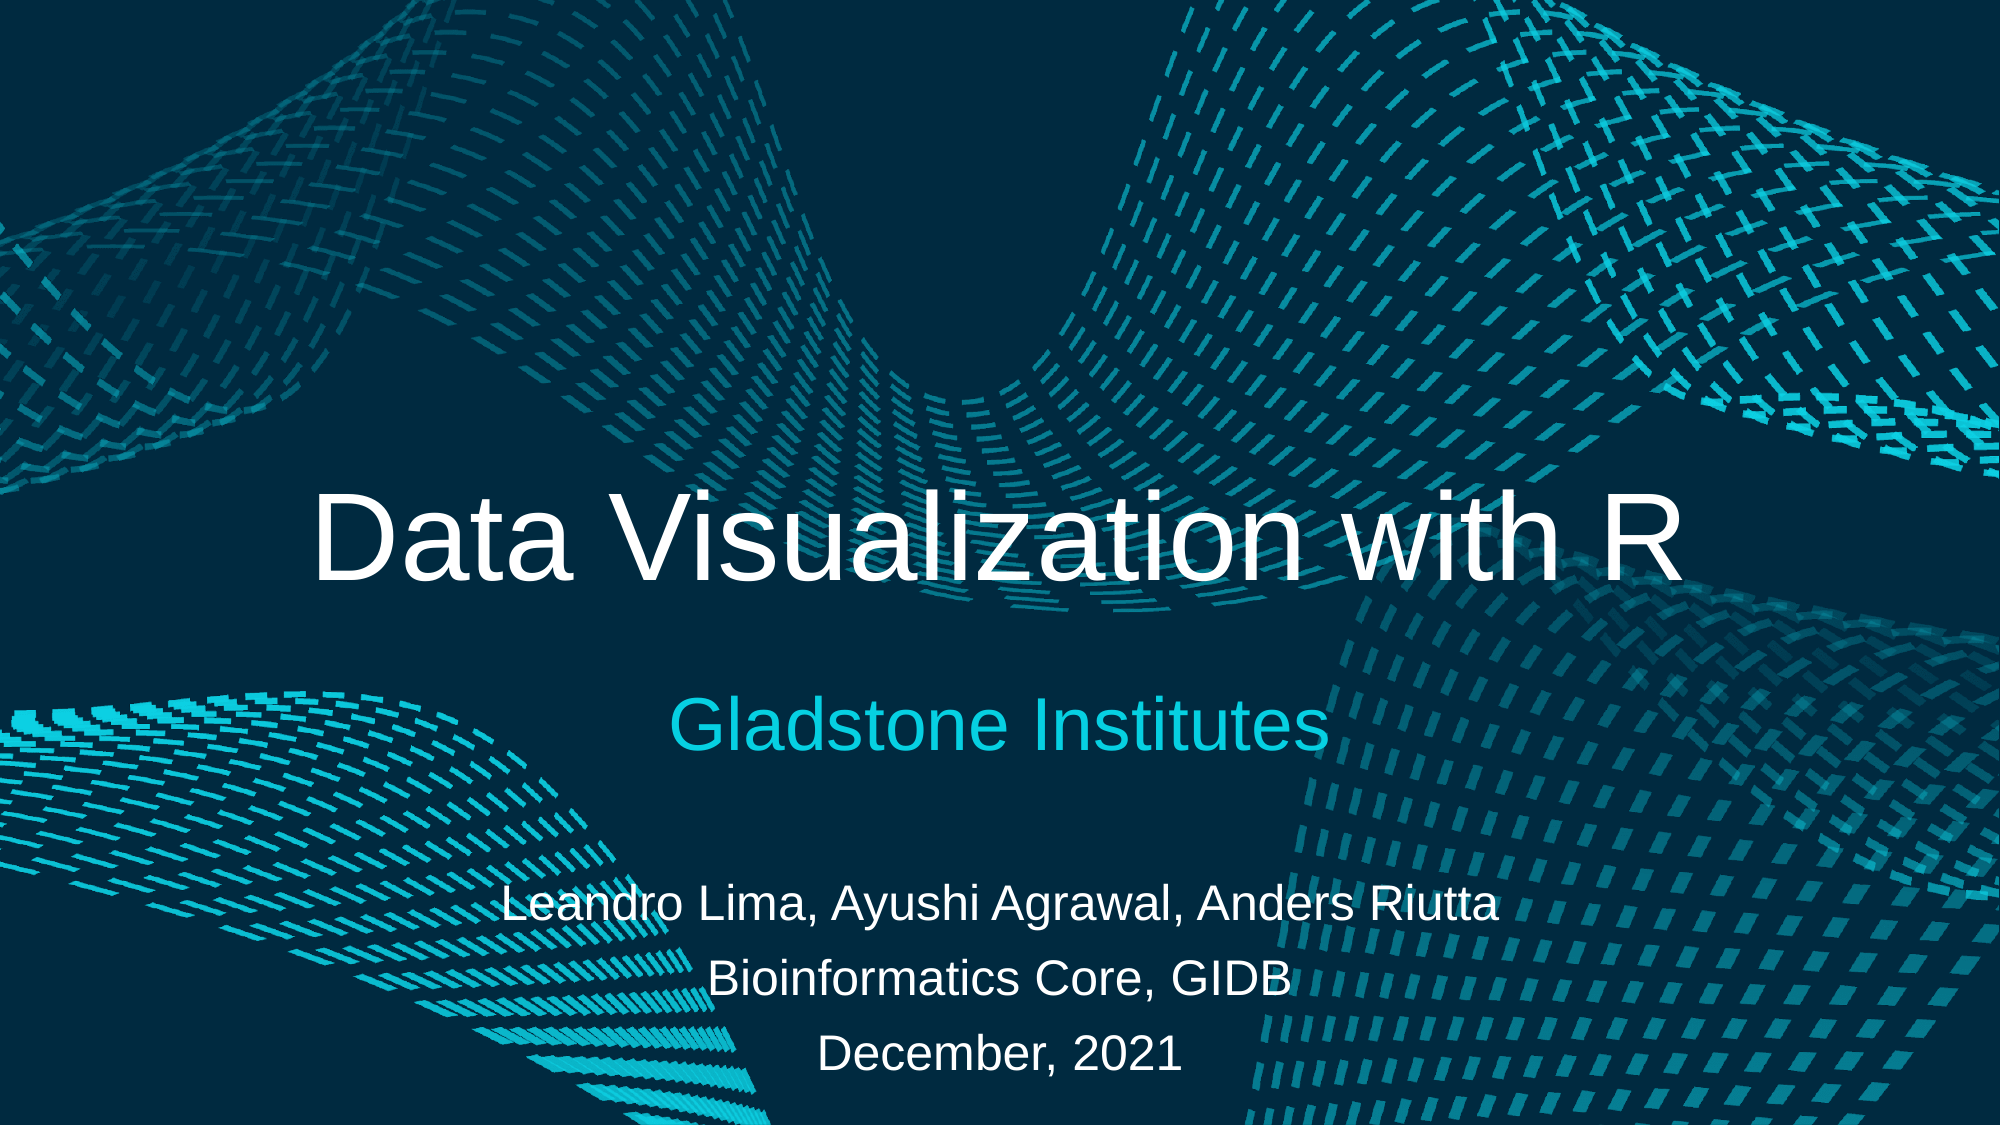

# Data Visualization with R
Gladstone Institutes
Leandro Lima, Ayushi Agrawal, Anders Riutta
Bioinformatics Core, GIDB
December, 2021